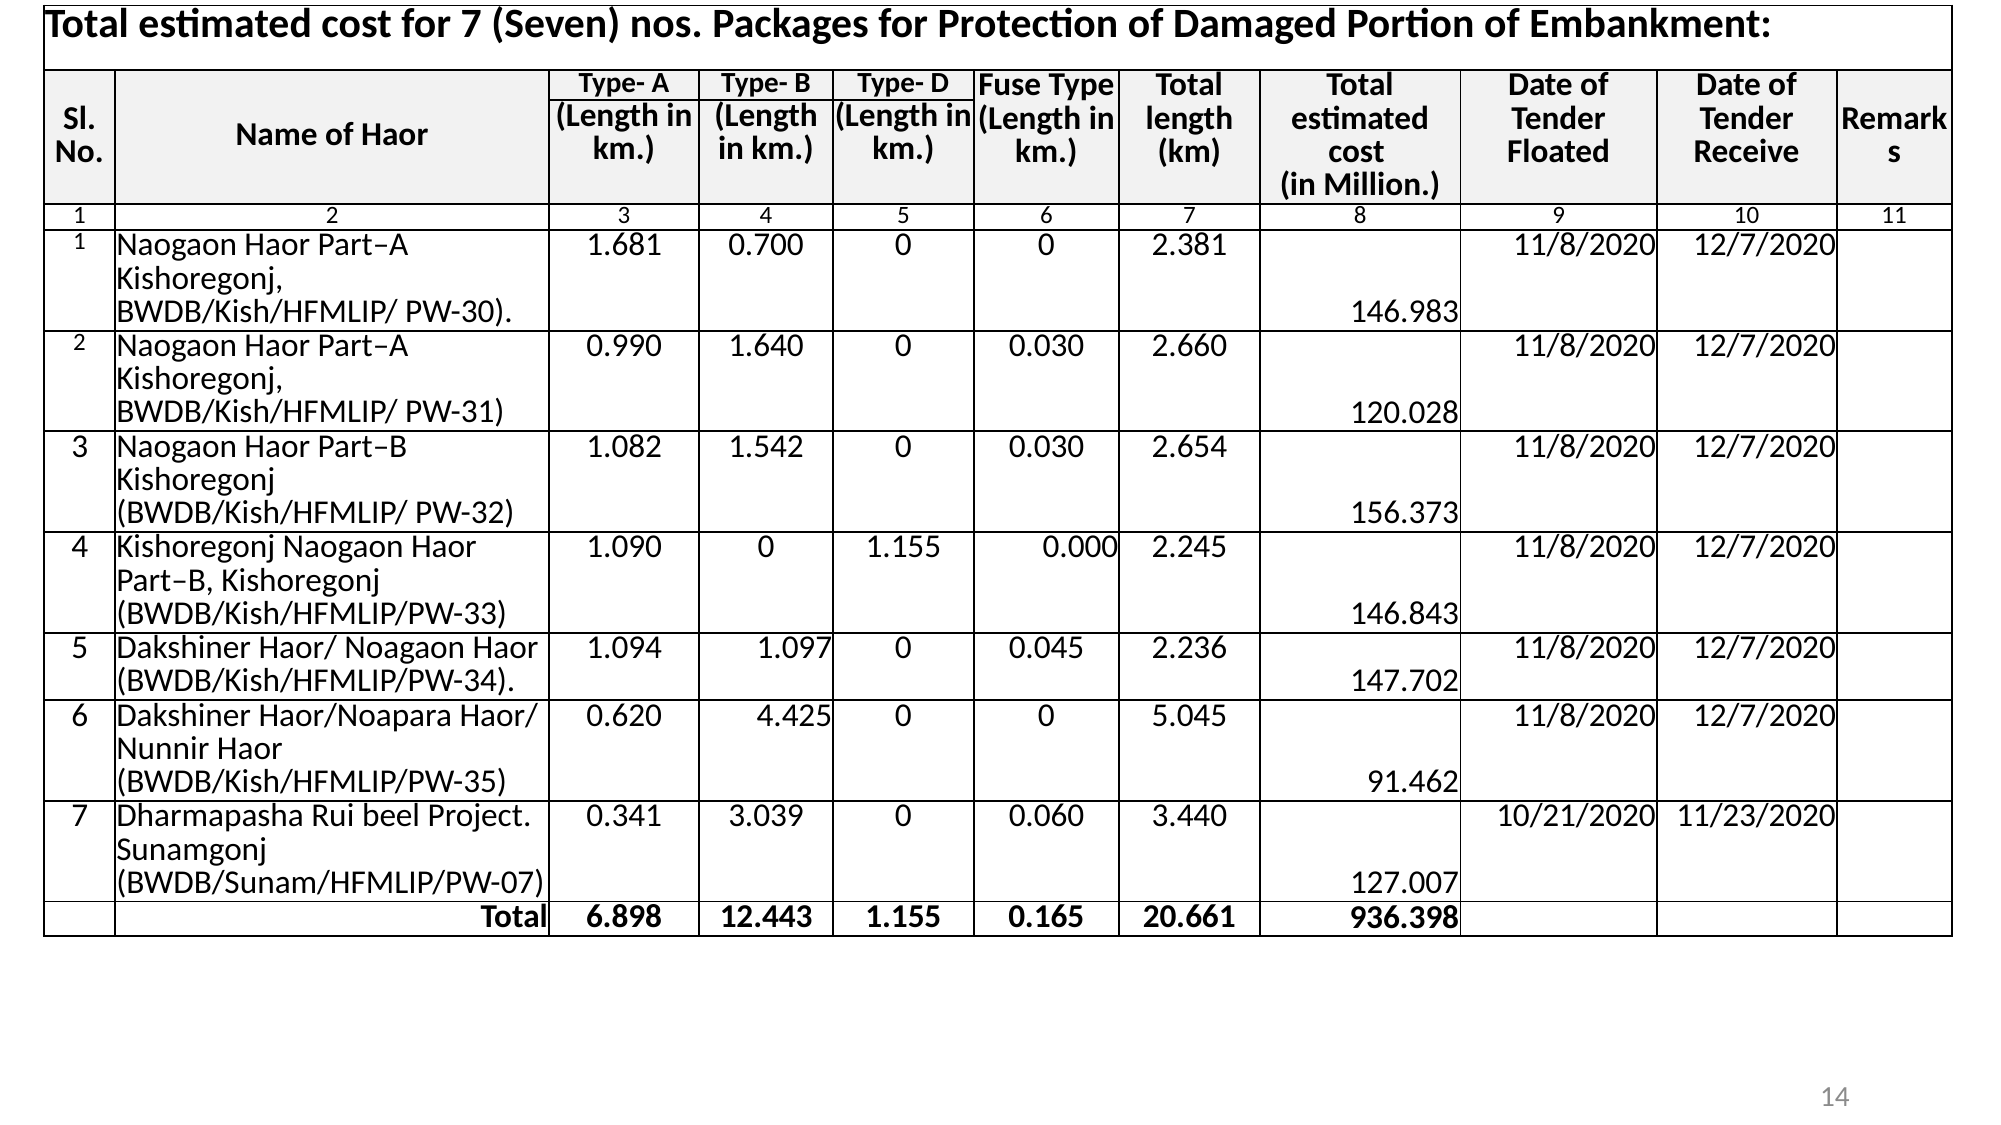

| Total estimated cost for 7 (Seven) nos. Packages for Protection of Damaged Portion of Embankment: |  |  |  |  |  |  |  |  |  |  |
| --- | --- | --- | --- | --- | --- | --- | --- | --- | --- | --- |
| Sl. No. | Name of Haor | Type- A | Type- B | Type- D | Fuse Type (Length in km.) | Total length (km) | Total estimated cost (in Million.) | Date of Tender Floated | Date of Tender Receive | Remarks |
|  |  | (Length in km.) | (Length in km.) | (Length in km.) |  |  |  |  |  |  |
| 1 | 2 | 3 | 4 | 5 | 6 | 7 | 8 | 9 | 10 | 11 |
| 1 | Naogaon Haor Part–A Kishoregonj, BWDB/Kish/HFMLIP/ PW-30). | 1.681 | 0.700 | 0 | 0 | 2.381 | 146.983 | 11/8/2020 | 12/7/2020 |  |
| 2 | Naogaon Haor Part–A Kishoregonj, BWDB/Kish/HFMLIP/ PW-31) | 0.990 | 1.640 | 0 | 0.030 | 2.660 | 120.028 | 11/8/2020 | 12/7/2020 |  |
| 3 | Naogaon Haor Part–B Kishoregonj (BWDB/Kish/HFMLIP/ PW-32) | 1.082 | 1.542 | 0 | 0.030 | 2.654 | 156.373 | 11/8/2020 | 12/7/2020 |  |
| 4 | Kishoregonj Naogaon Haor Part–B, Kishoregonj (BWDB/Kish/HFMLIP/PW-33) | 1.090 | 0 | 1.155 | 0.000 | 2.245 | 146.843 | 11/8/2020 | 12/7/2020 |  |
| 5 | Dakshiner Haor/ Noagaon Haor (BWDB/Kish/HFMLIP/PW-34). | 1.094 | 1.097 | 0 | 0.045 | 2.236 | 147.702 | 11/8/2020 | 12/7/2020 |  |
| 6 | Dakshiner Haor/Noapara Haor/ Nunnir Haor (BWDB/Kish/HFMLIP/PW-35) | 0.620 | 4.425 | 0 | 0 | 5.045 | 91.462 | 11/8/2020 | 12/7/2020 |  |
| 7 | Dharmapasha Rui beel Project. Sunamgonj (BWDB/Sunam/HFMLIP/PW-07) | 0.341 | 3.039 | 0 | 0.060 | 3.440 | 127.007 | 10/21/2020 | 11/23/2020 |  |
|  | Total | 6.898 | 12.443 | 1.155 | 0.165 | 20.661 | 936.398 |  |  |  |
14